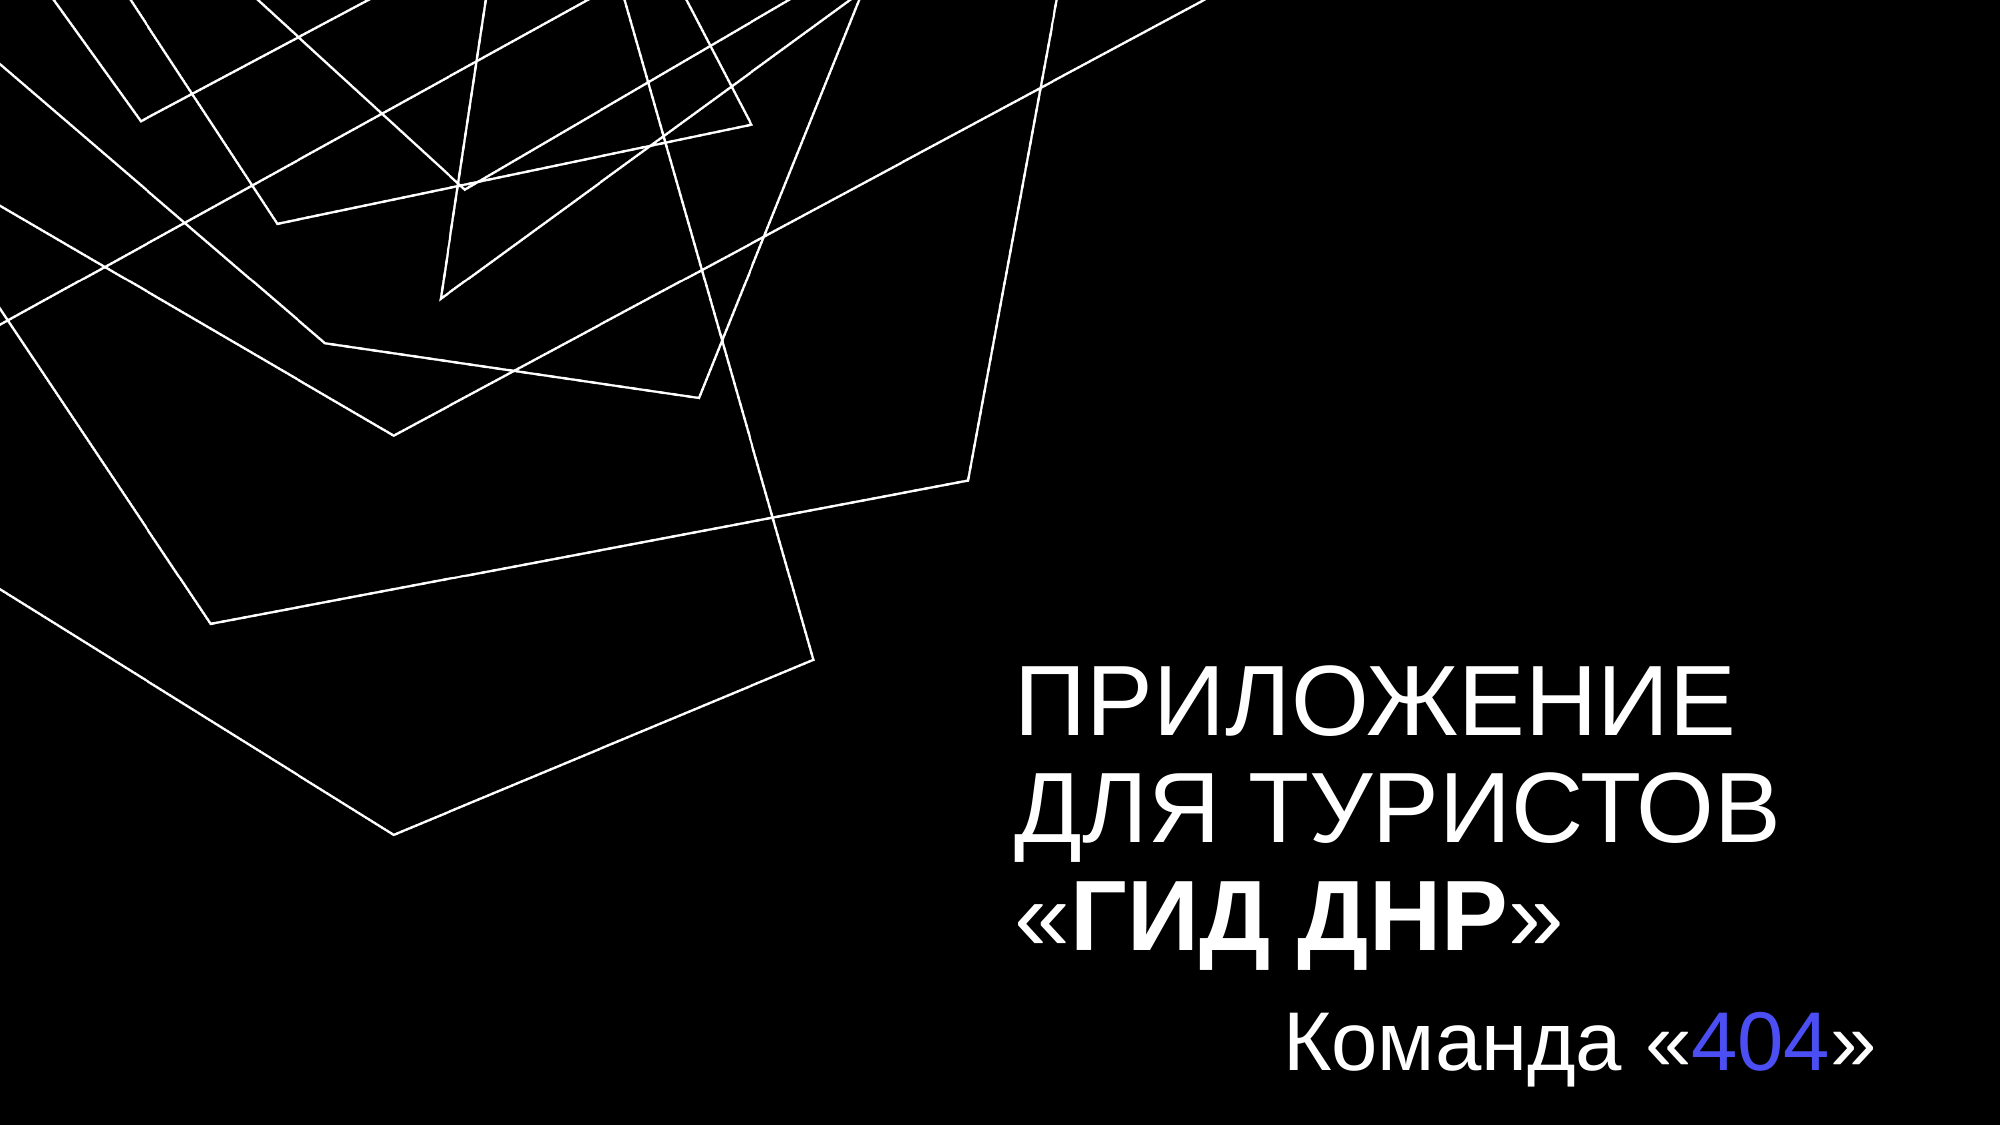

# Приложение для туристов «Гид ДНР»
Команда «404»